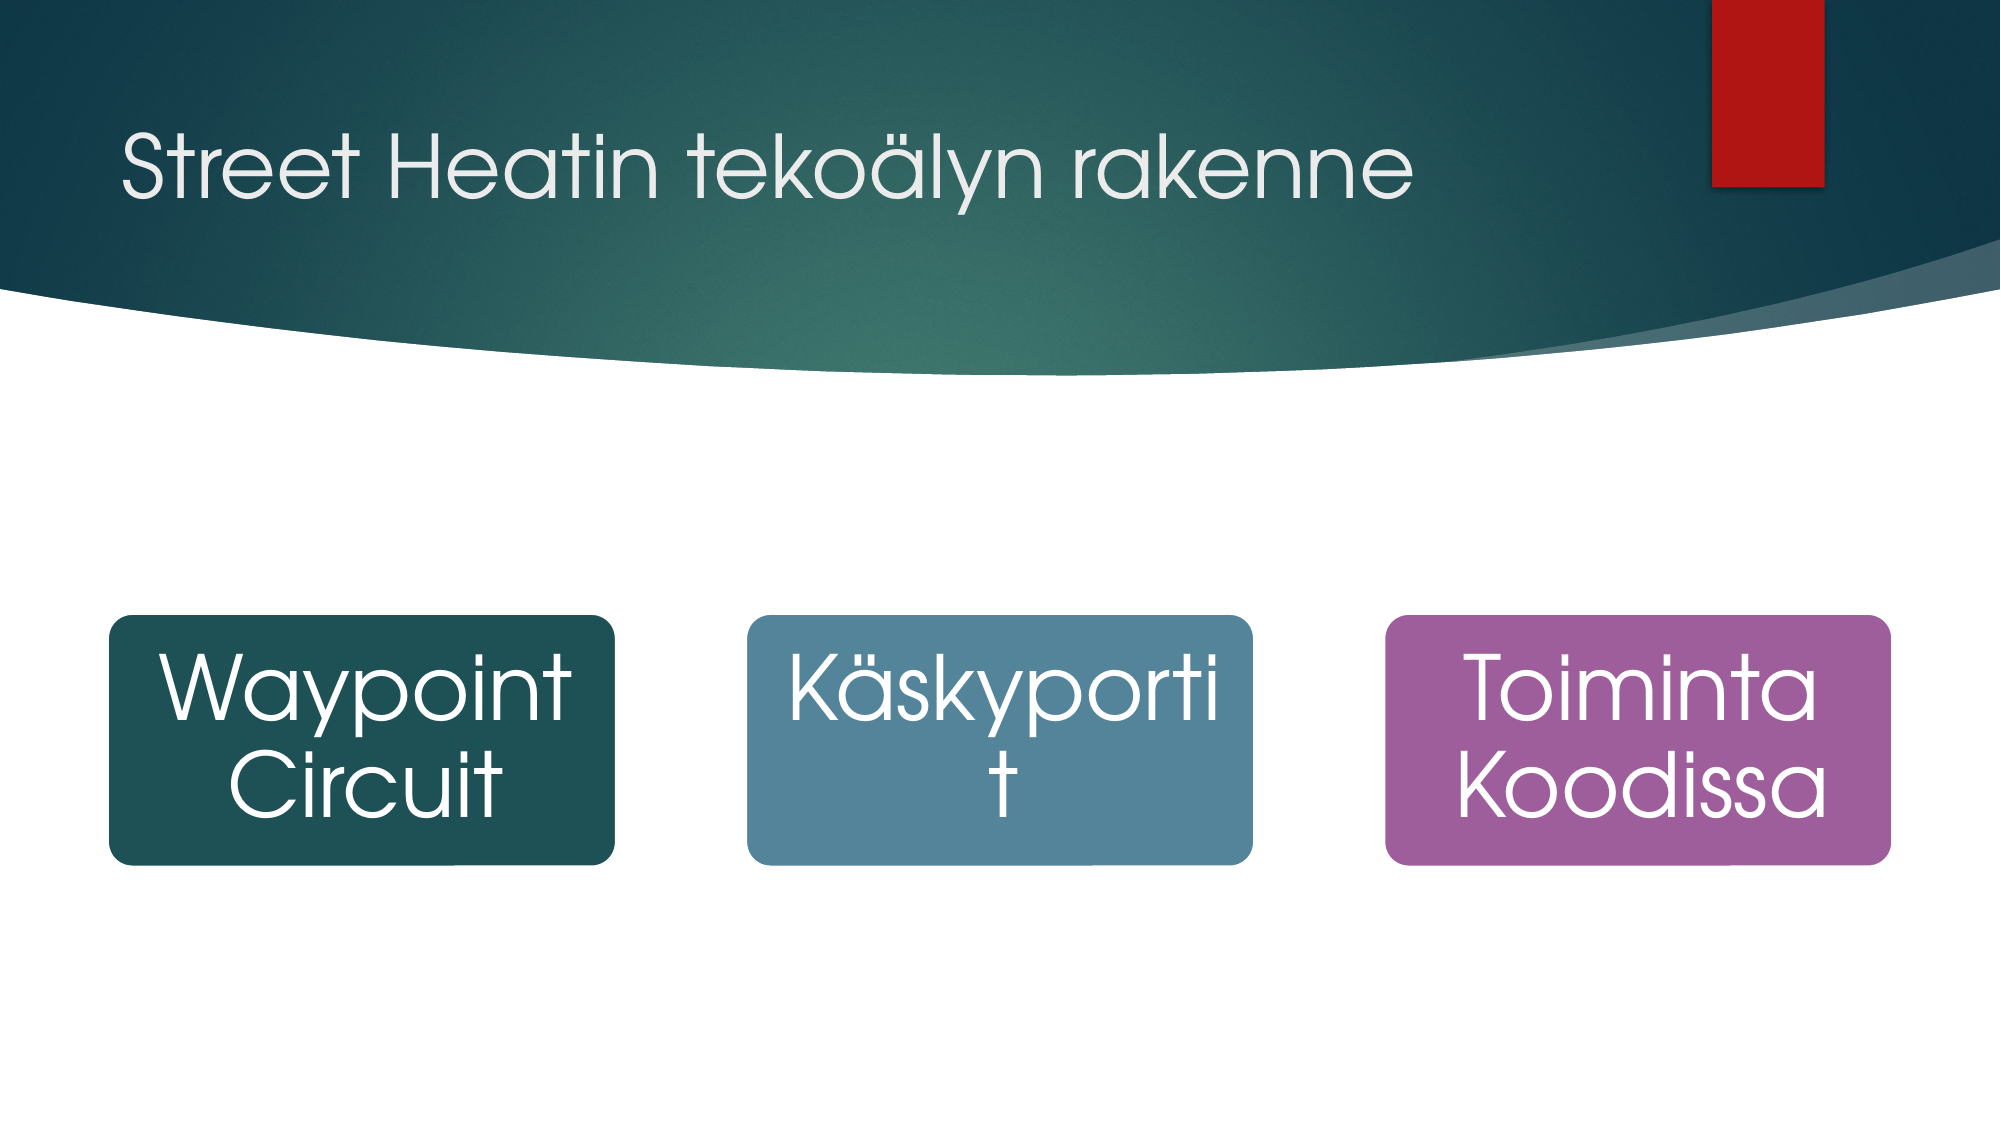

# Street Heatin tekoälyn rakenne

Waypoint Circuit
Käskyportit
Toiminta Koodissa